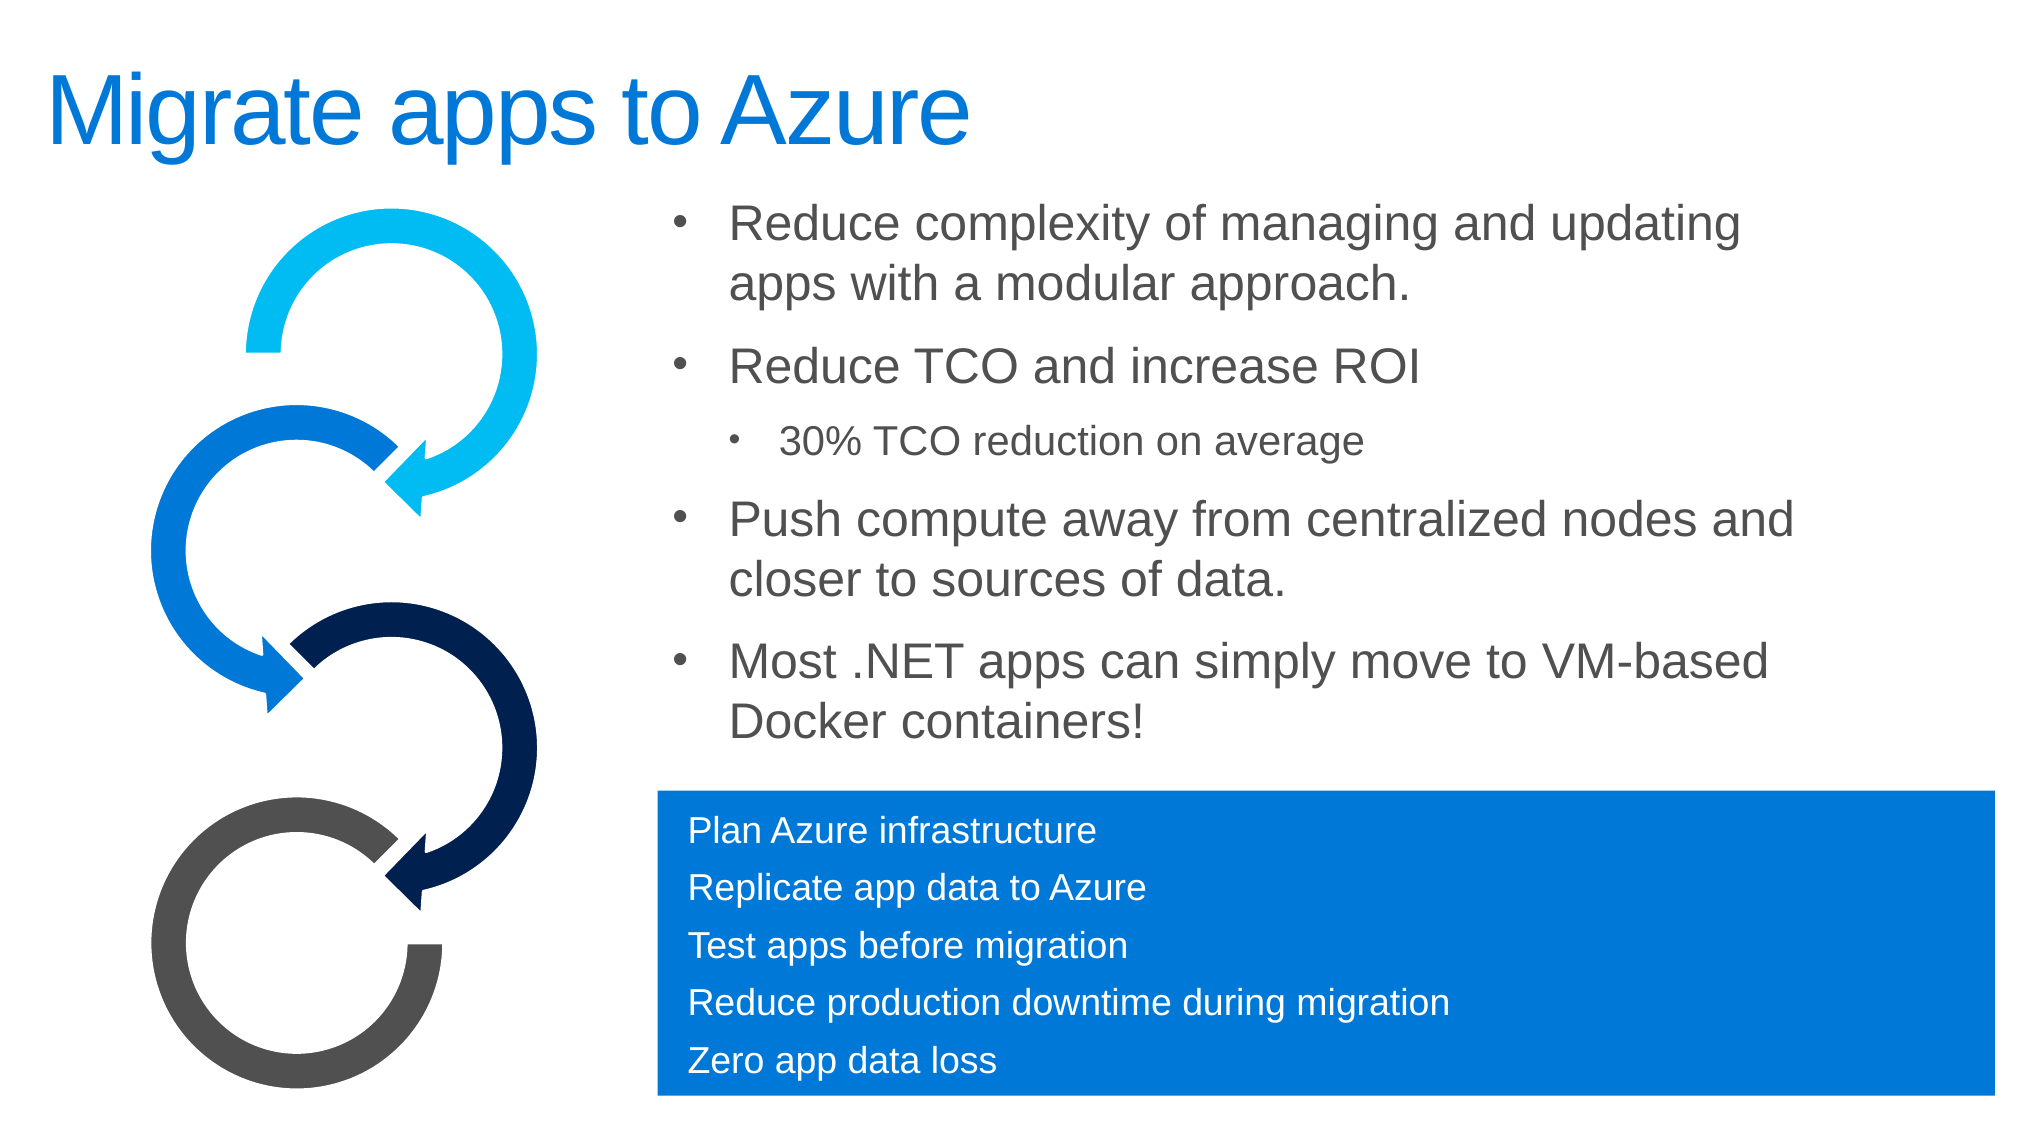

# Migrate apps to Azure
Plan
Replicate
Test
Migrate
Reduce complexity of managing and updating apps with a modular approach.
Reduce TCO and increase ROI
 30% TCO reduction on average
Push compute away from centralized nodes and closer to sources of data.
Most .NET apps can simply move to VM-based Docker containers!

Plan Azure infrastructure
Replicate app data to Azure
Test apps before migration
Reduce production downtime during migration
Zero app data loss